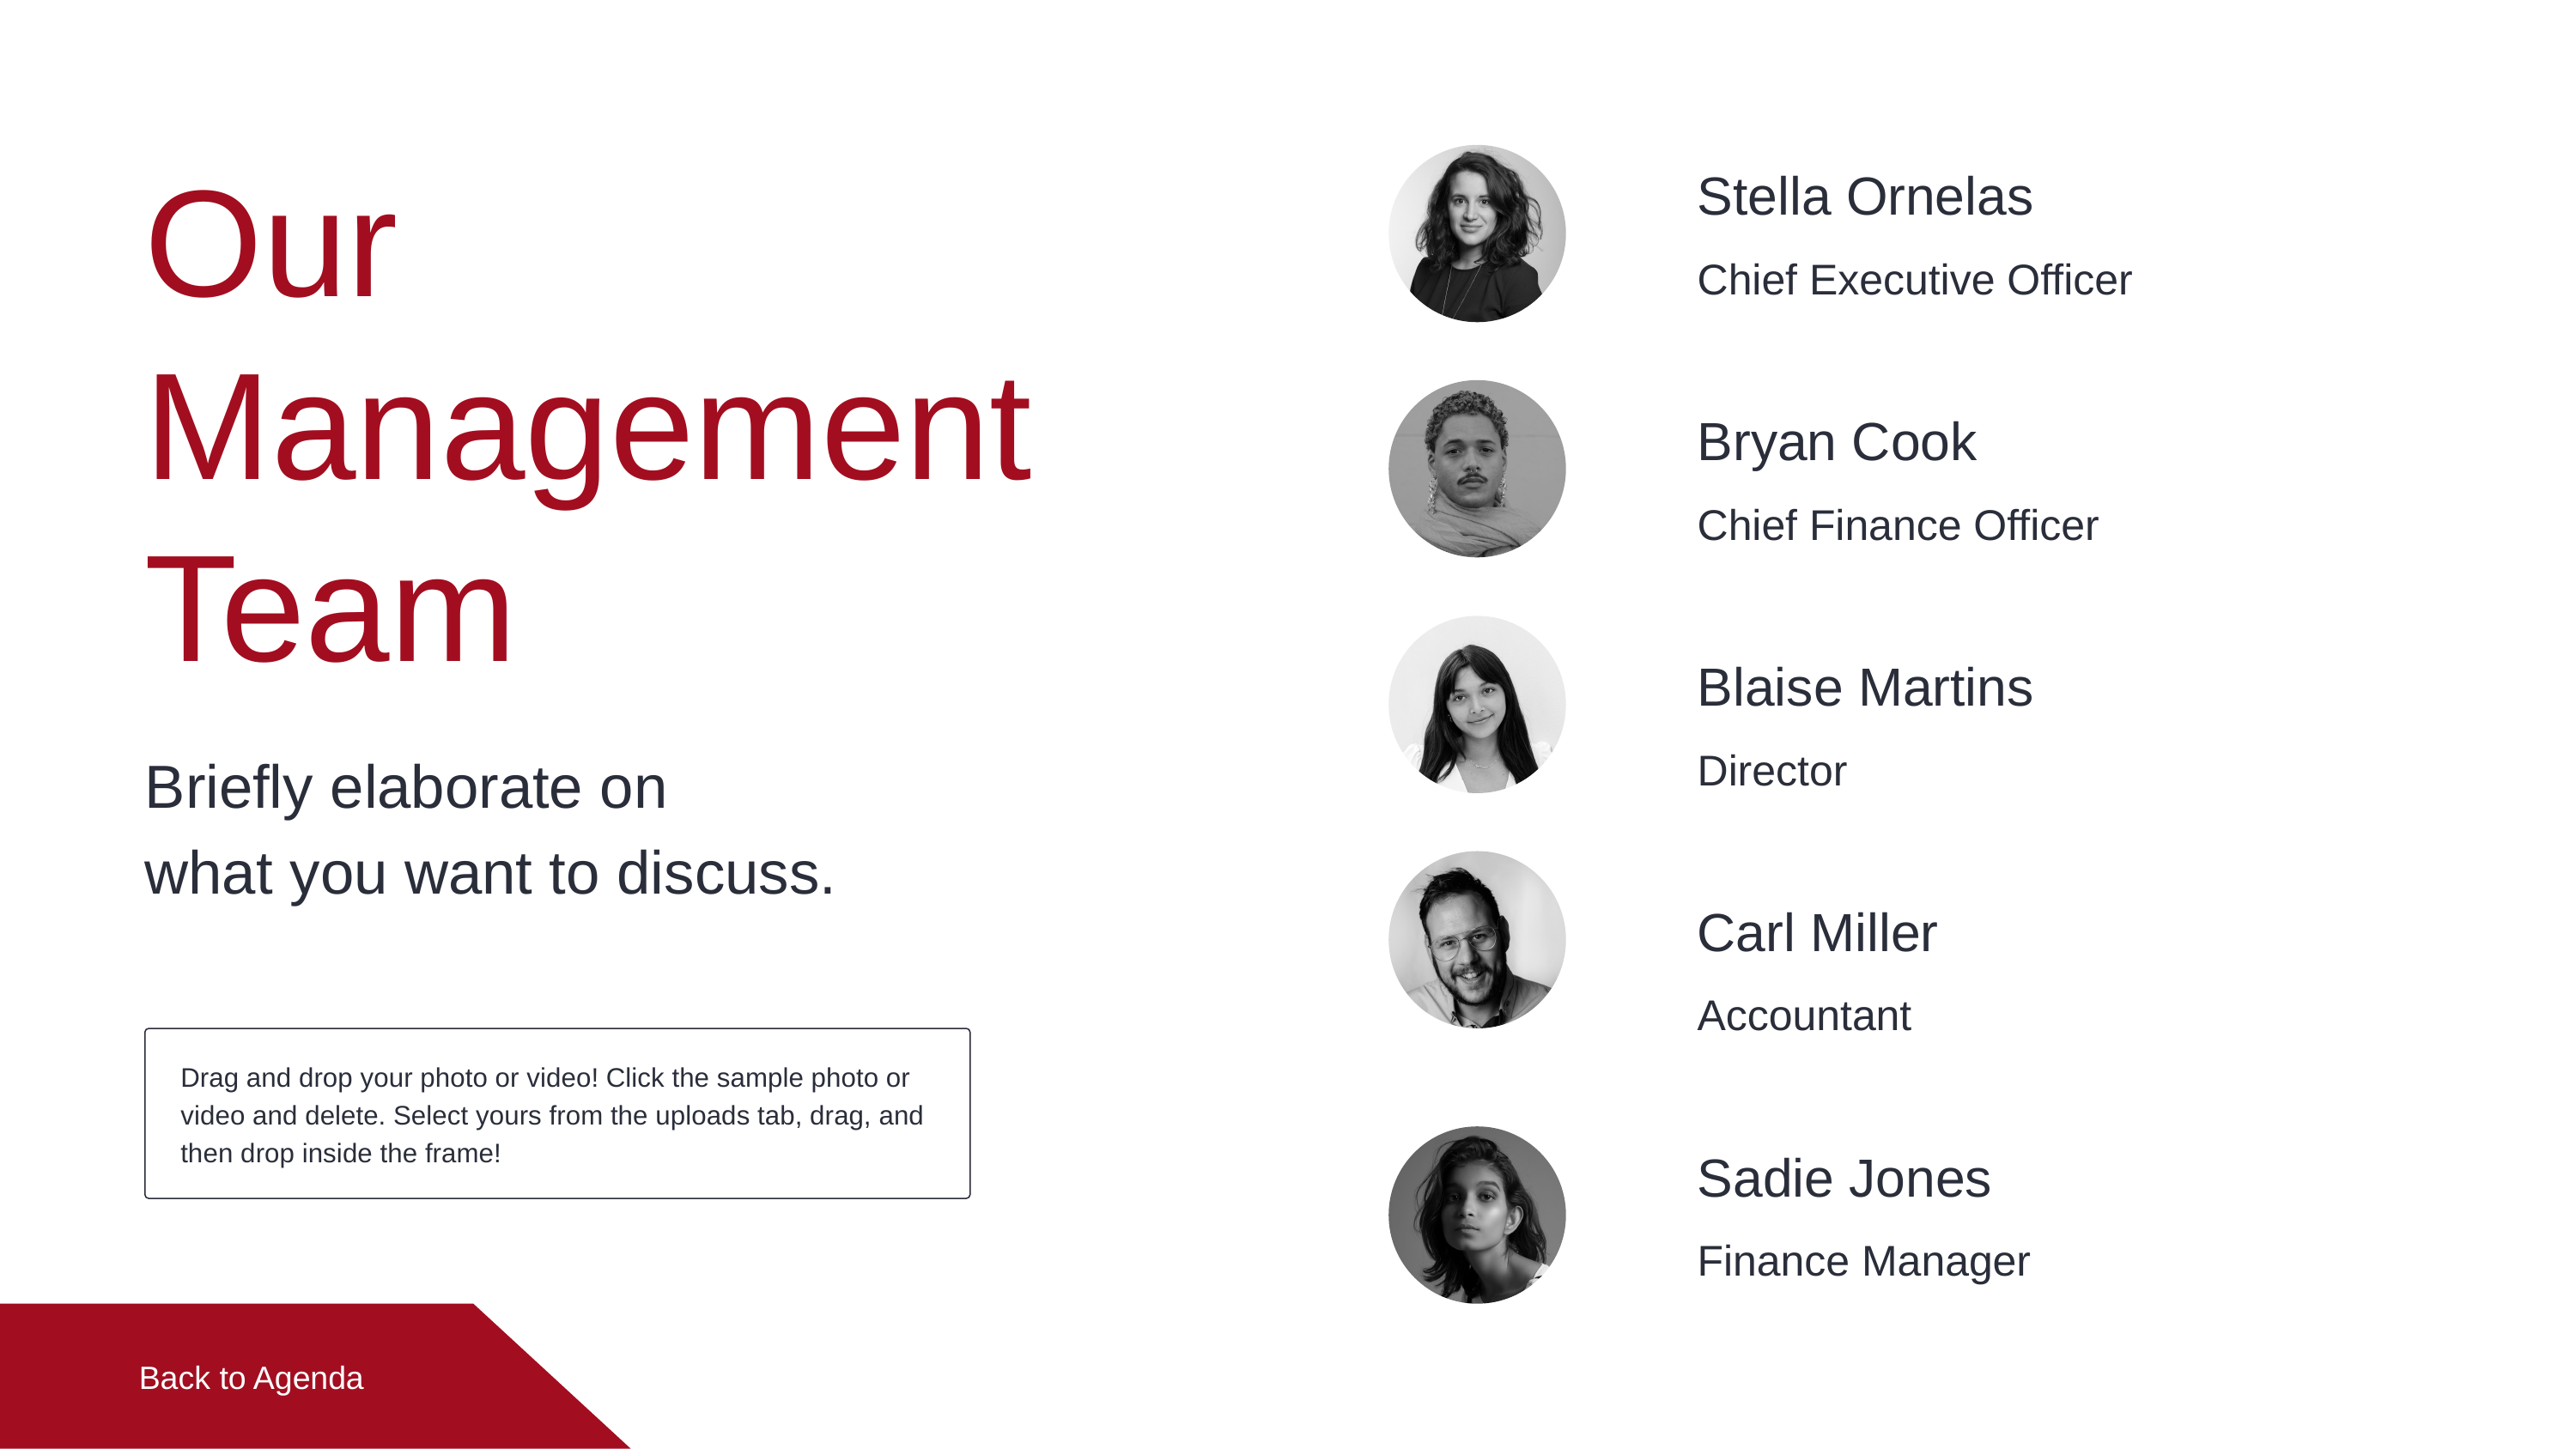

Our Management Team
Briefly elaborate on
what you want to discuss.

Stella Ornelas
Chief Executive Officer

Bryan Cook
Chief Finance Officer

Blaise Martins
Director

Carl Miller
Accountant

Drag and drop your photo or video! Click the sample photo or video and delete. Select yours from the uploads tab, drag, and then drop inside the frame!

Sadie Jones
Finance Manager

Back to Agenda